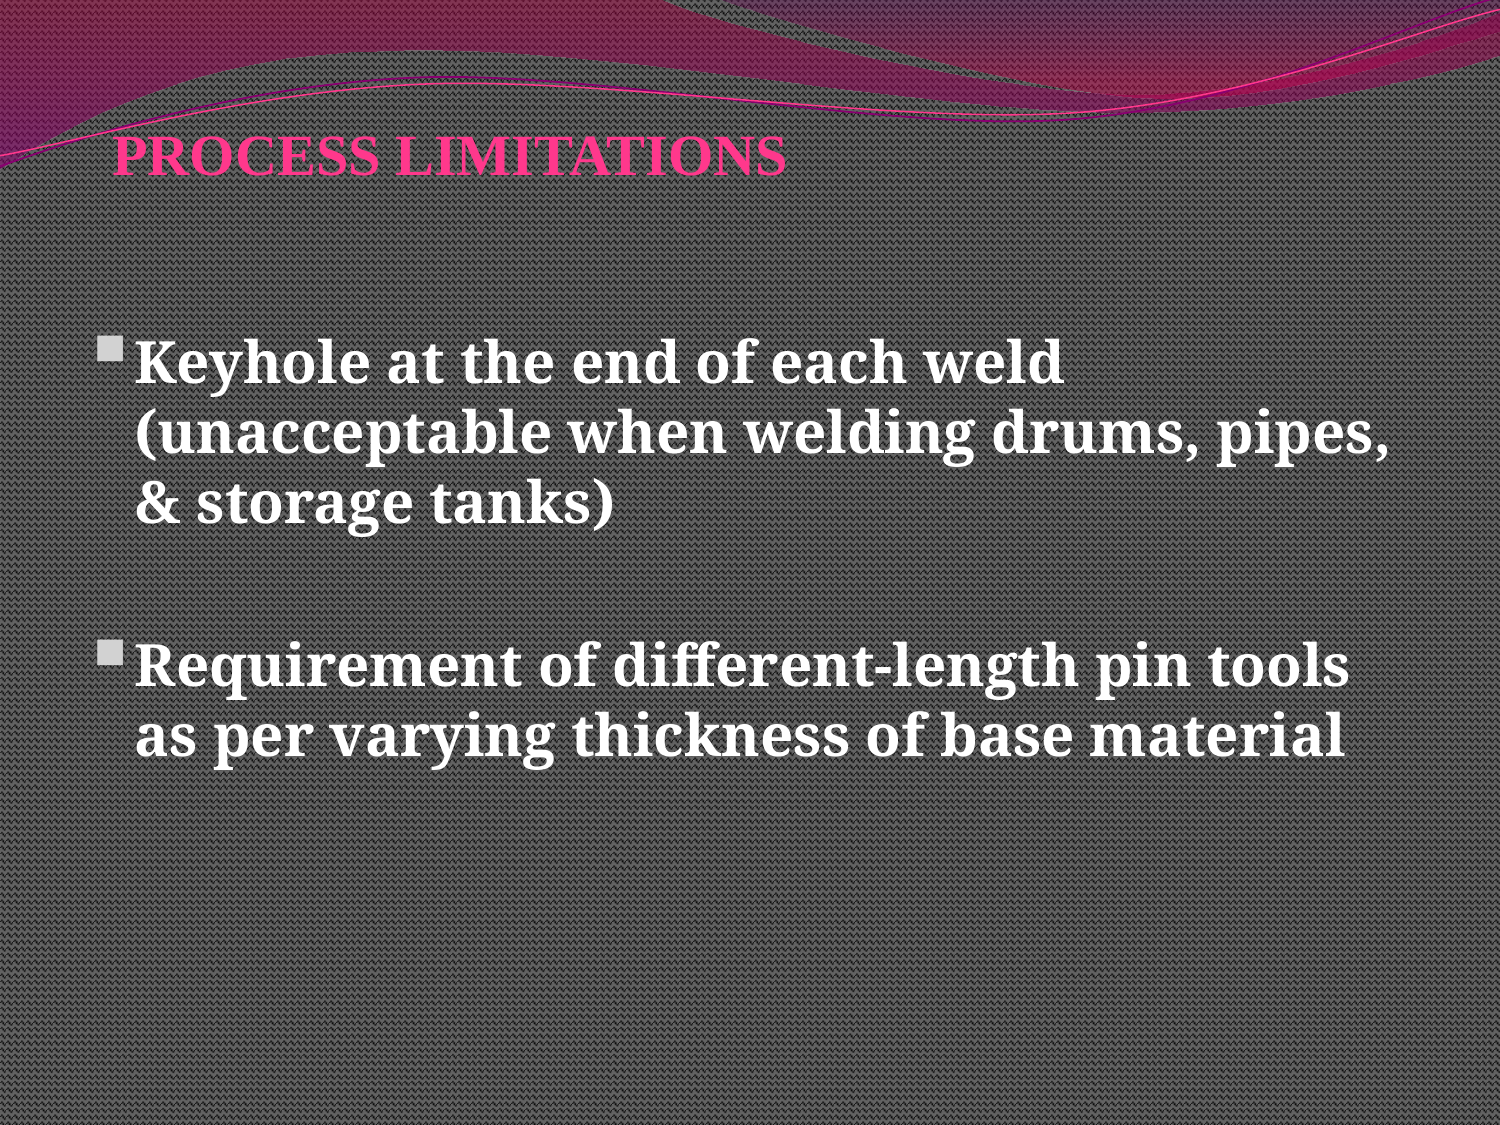

# PROCESS LIMITATIONS
Keyhole at the end of each weld (unacceptable when welding drums, pipes, & storage tanks)

Requirement of different-length pin tools as per varying thickness of base material